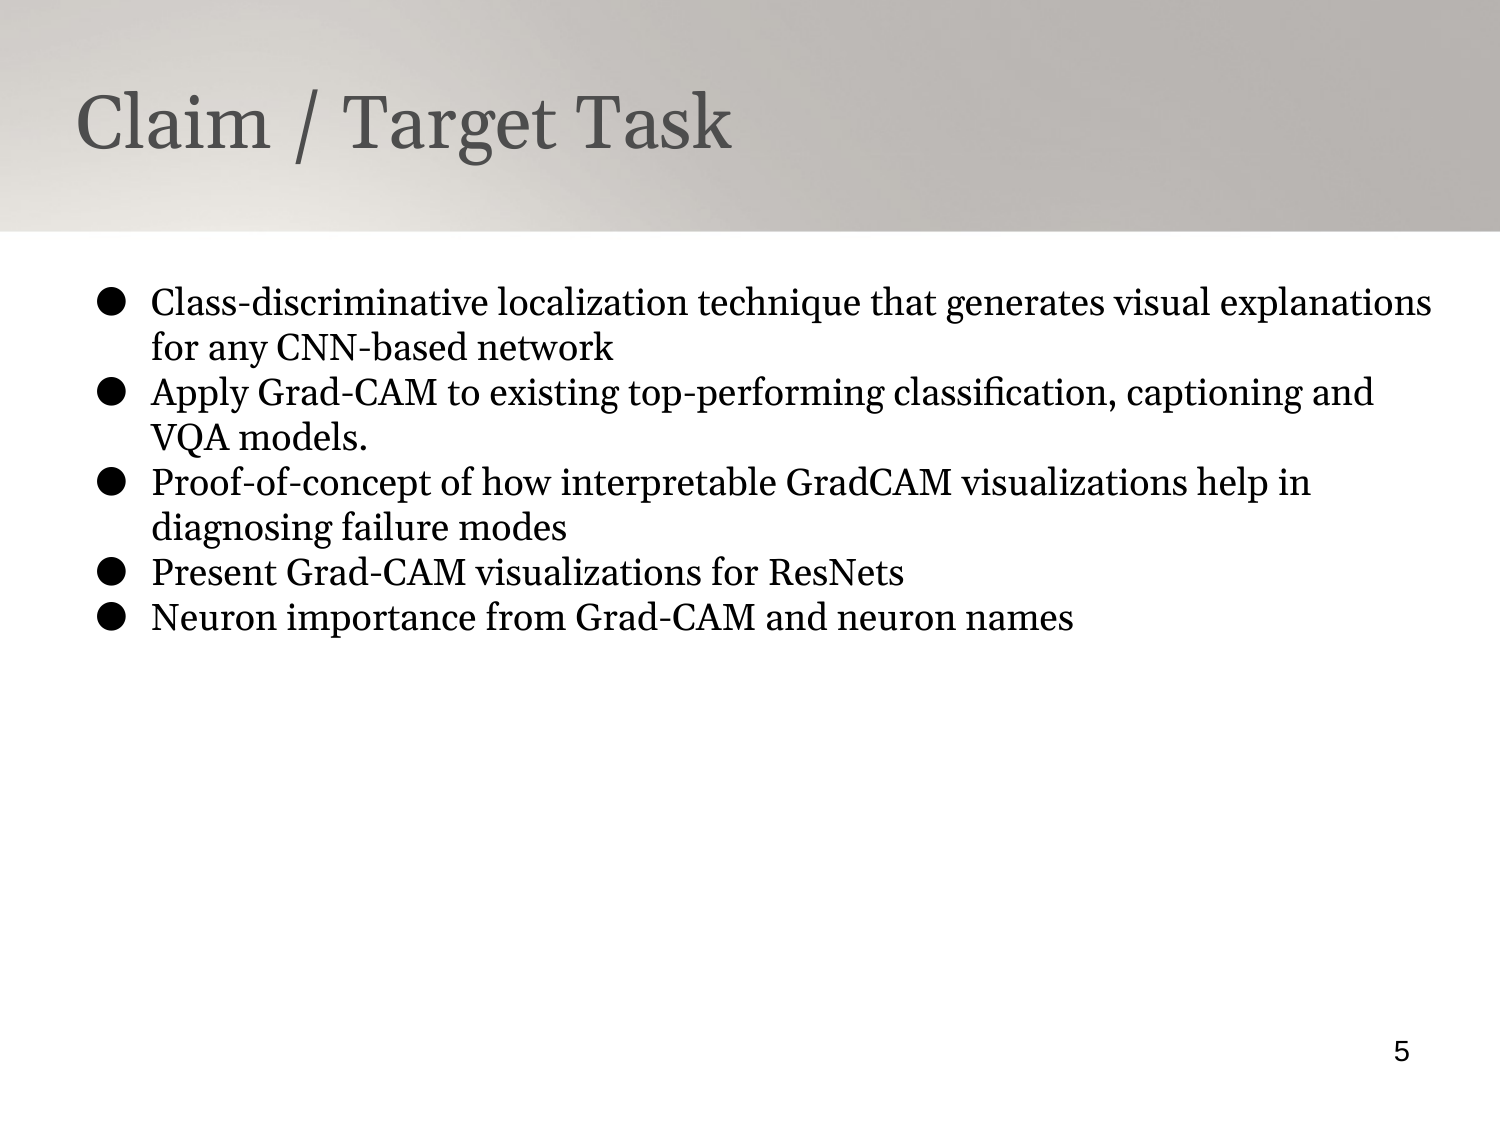

Claim / Target Task
Class-discriminative localization technique that generates visual explanations for any CNN-based network
Apply Grad-CAM to existing top-performing classification, captioning and VQA models.
Proof-of-concept of how interpretable GradCAM visualizations help in diagnosing failure modes
Present Grad-CAM visualizations for ResNets
Neuron importance from Grad-CAM and neuron names
5